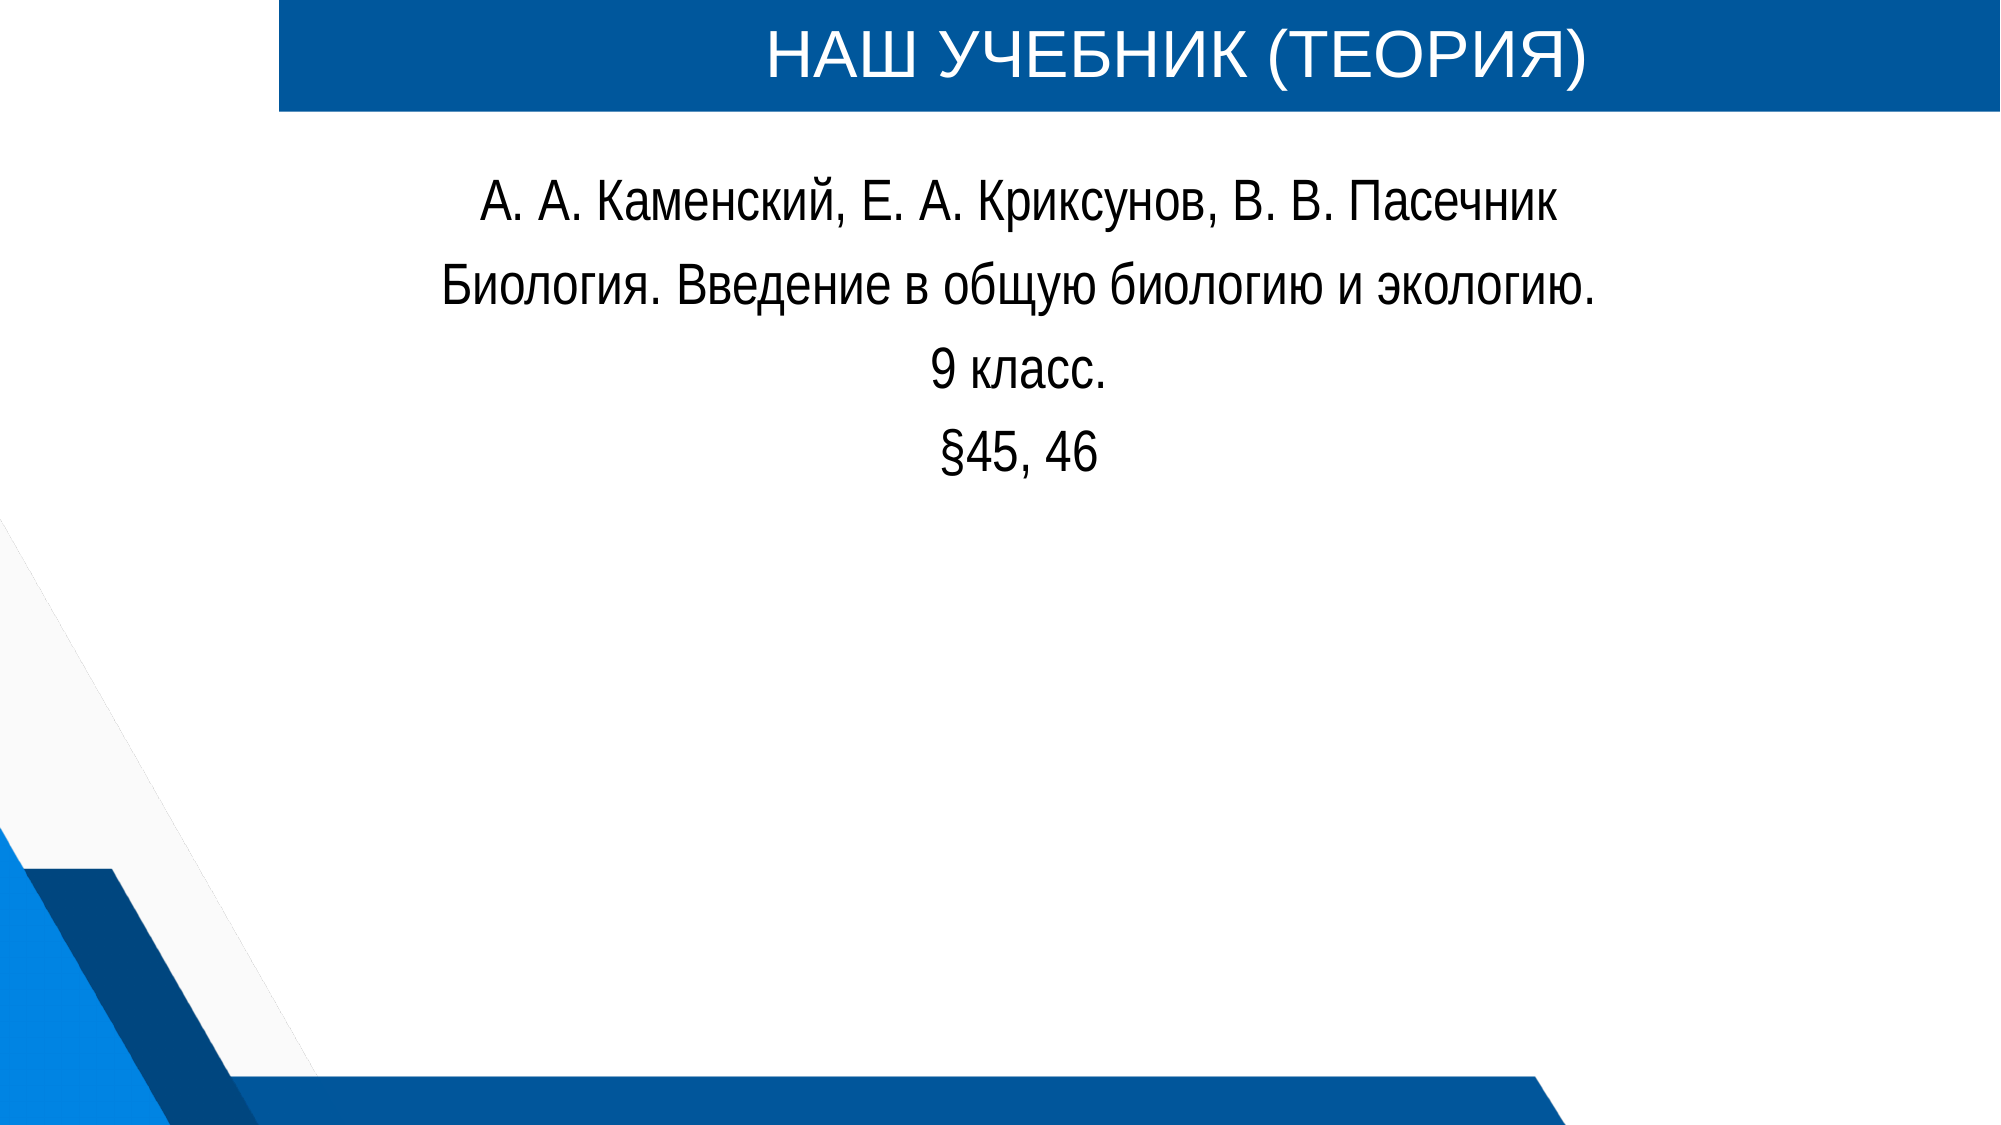

# НАШ УЧЕБНИК (ТЕОРИЯ)
А. А. Каменский, Е. А. Криксунов, В. В. Пасечник
Биология. Введение в общую биологию и экологию.
9 класс.
§45, 46